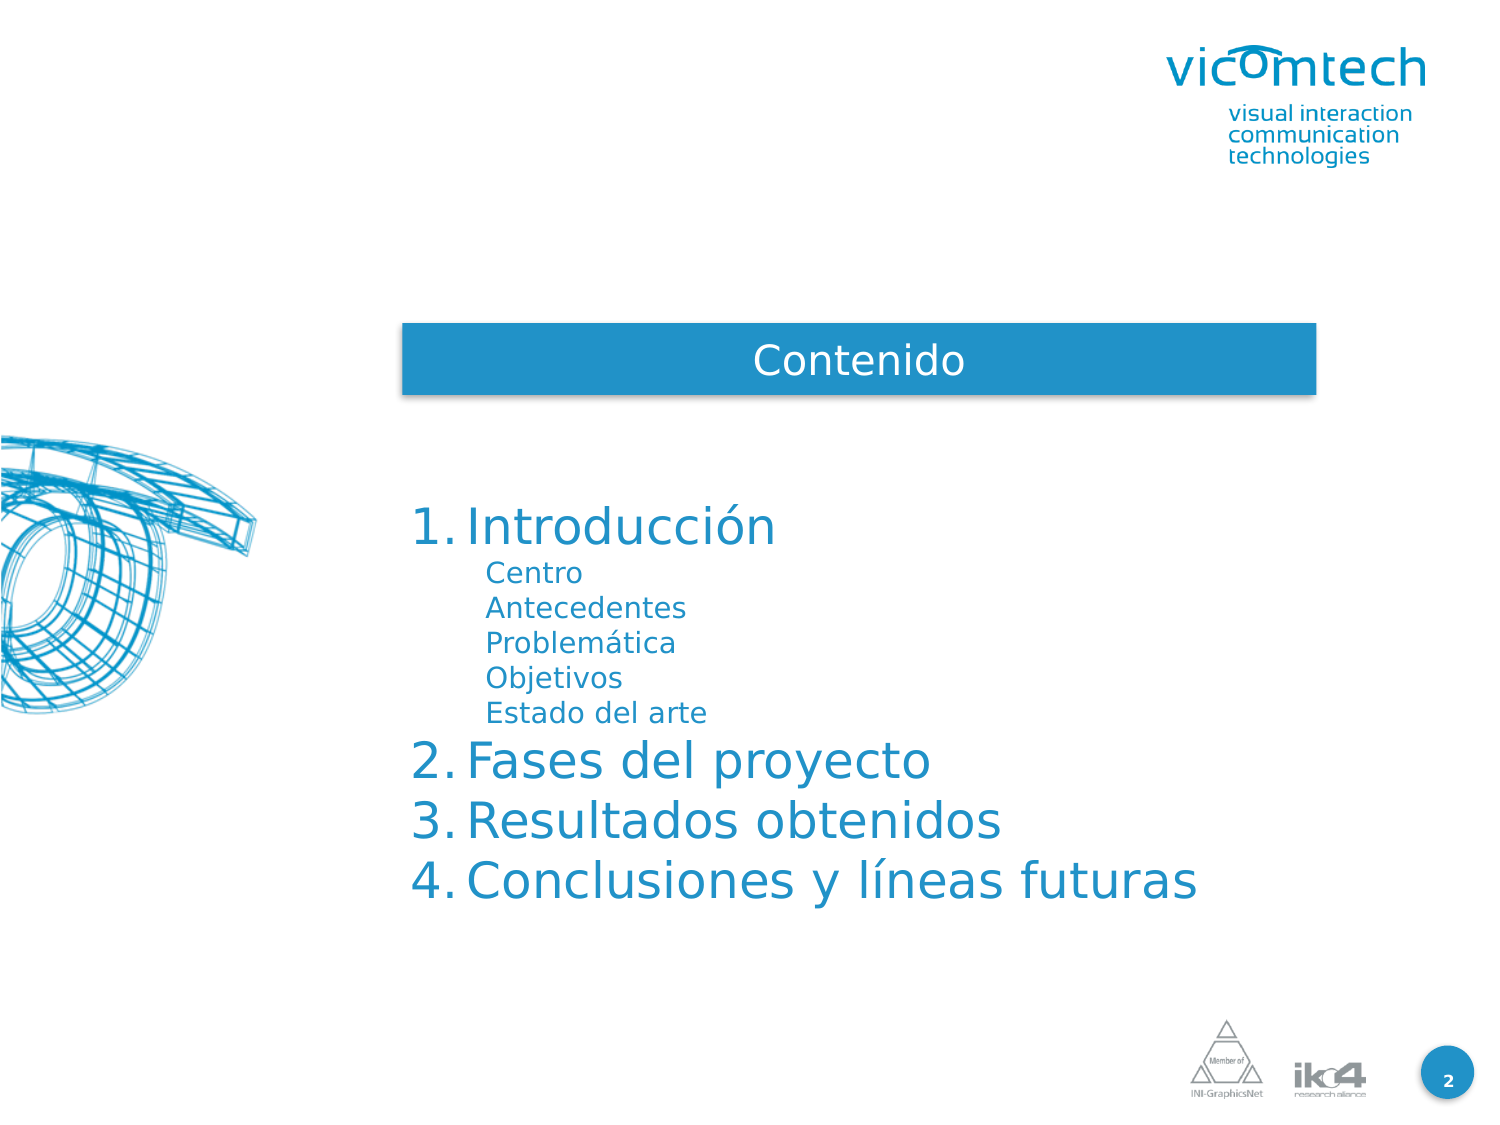

Contenido
Introducción
Centro
Antecedentes
Problemática
Objetivos
Estado del arte
Fases del proyecto
Resultados obtenidos
Conclusiones y líneas futuras
2